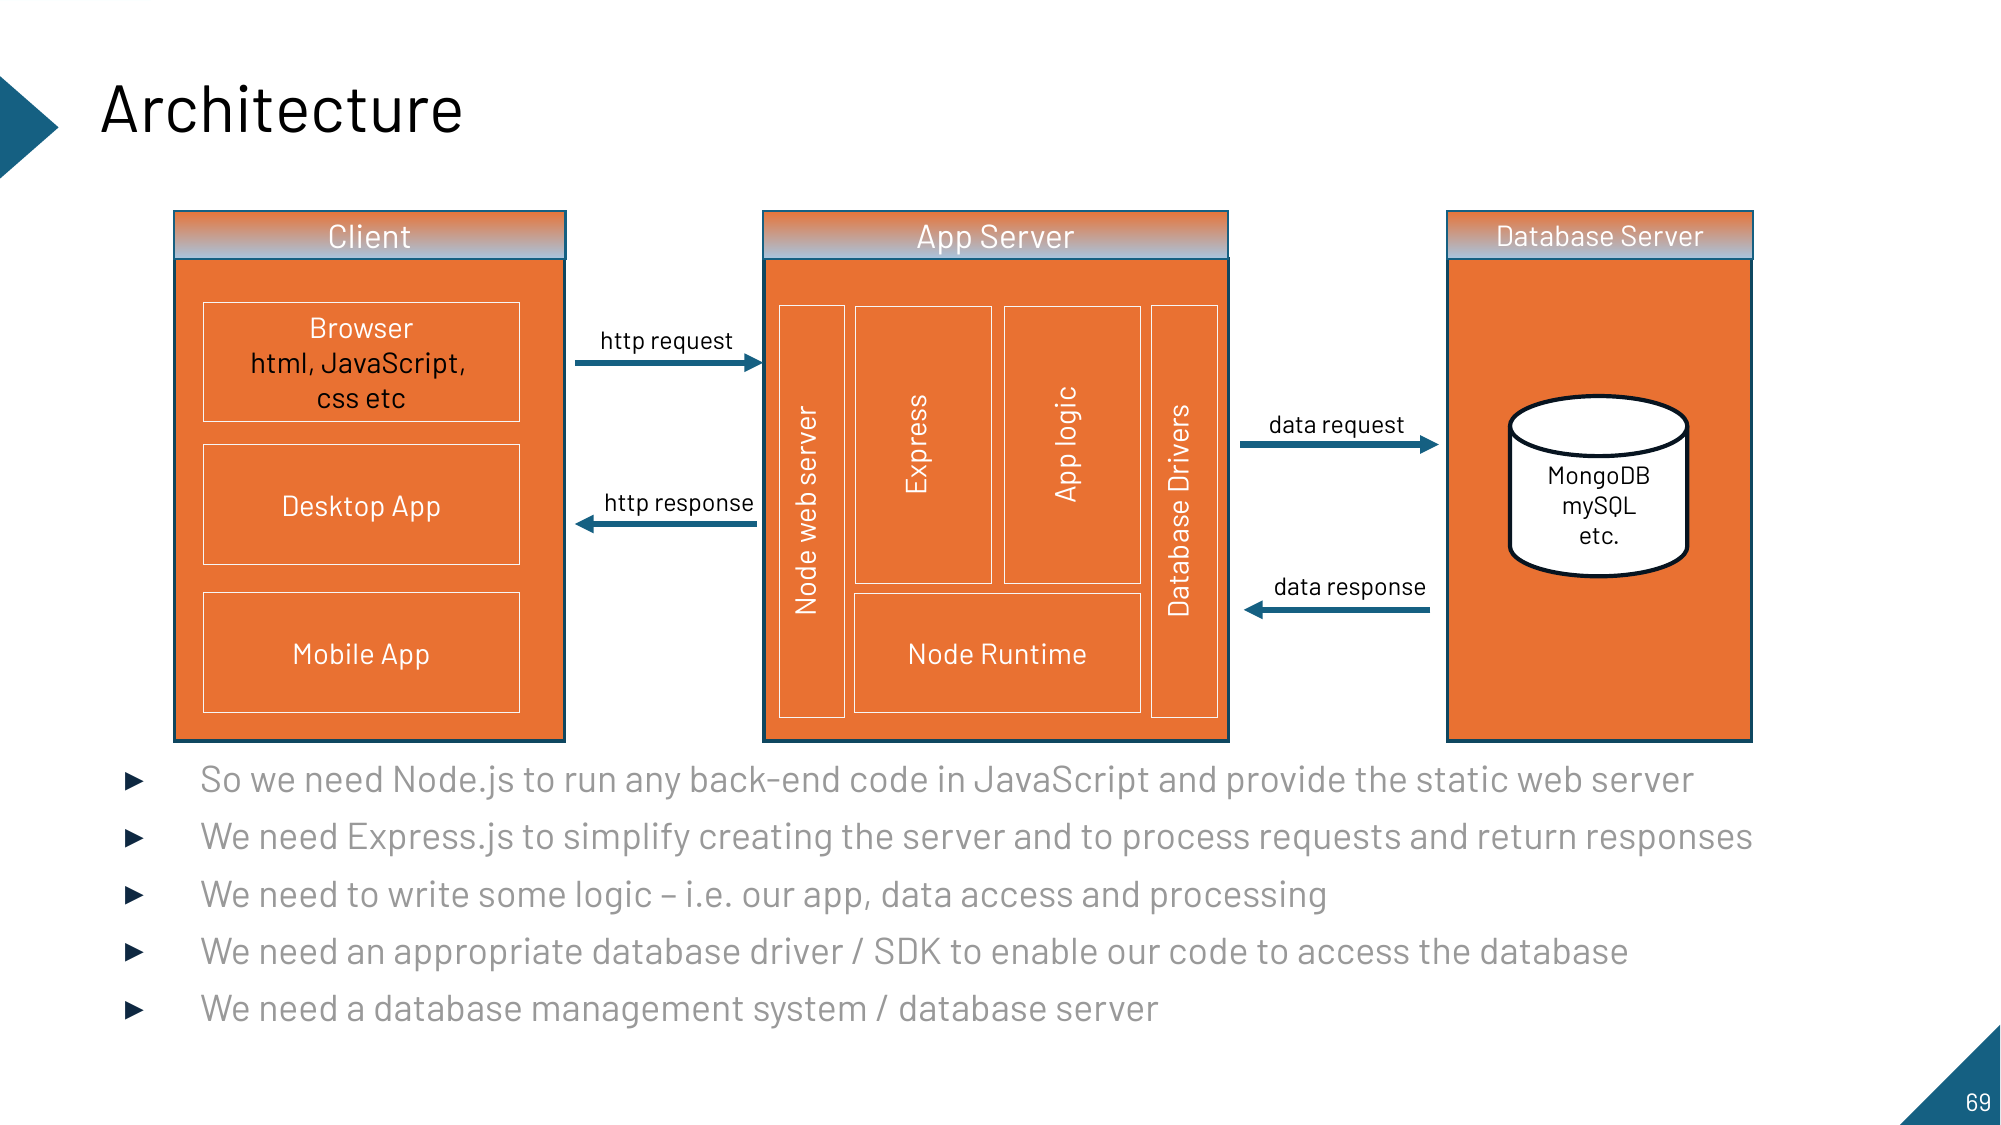

# Architecture
Client
App Server
Database Server

Browser
html, JavaScript,
css etc
Node web server
Database Drivers

Express

App logic

http request

data request

Desktop App

MongoDB
mySQL
etc.
http response
data response

Mobile App

Node Runtime

So we need Node.js to run any back-end code in JavaScript and provide the static web server
We need Express.js to simplify creating the server and to process requests and return responses
We need to write some logic – i.e. our app, data access and processing
We need an appropriate database driver / SDK to enable our code to access the database
We need a database management system / database server
69